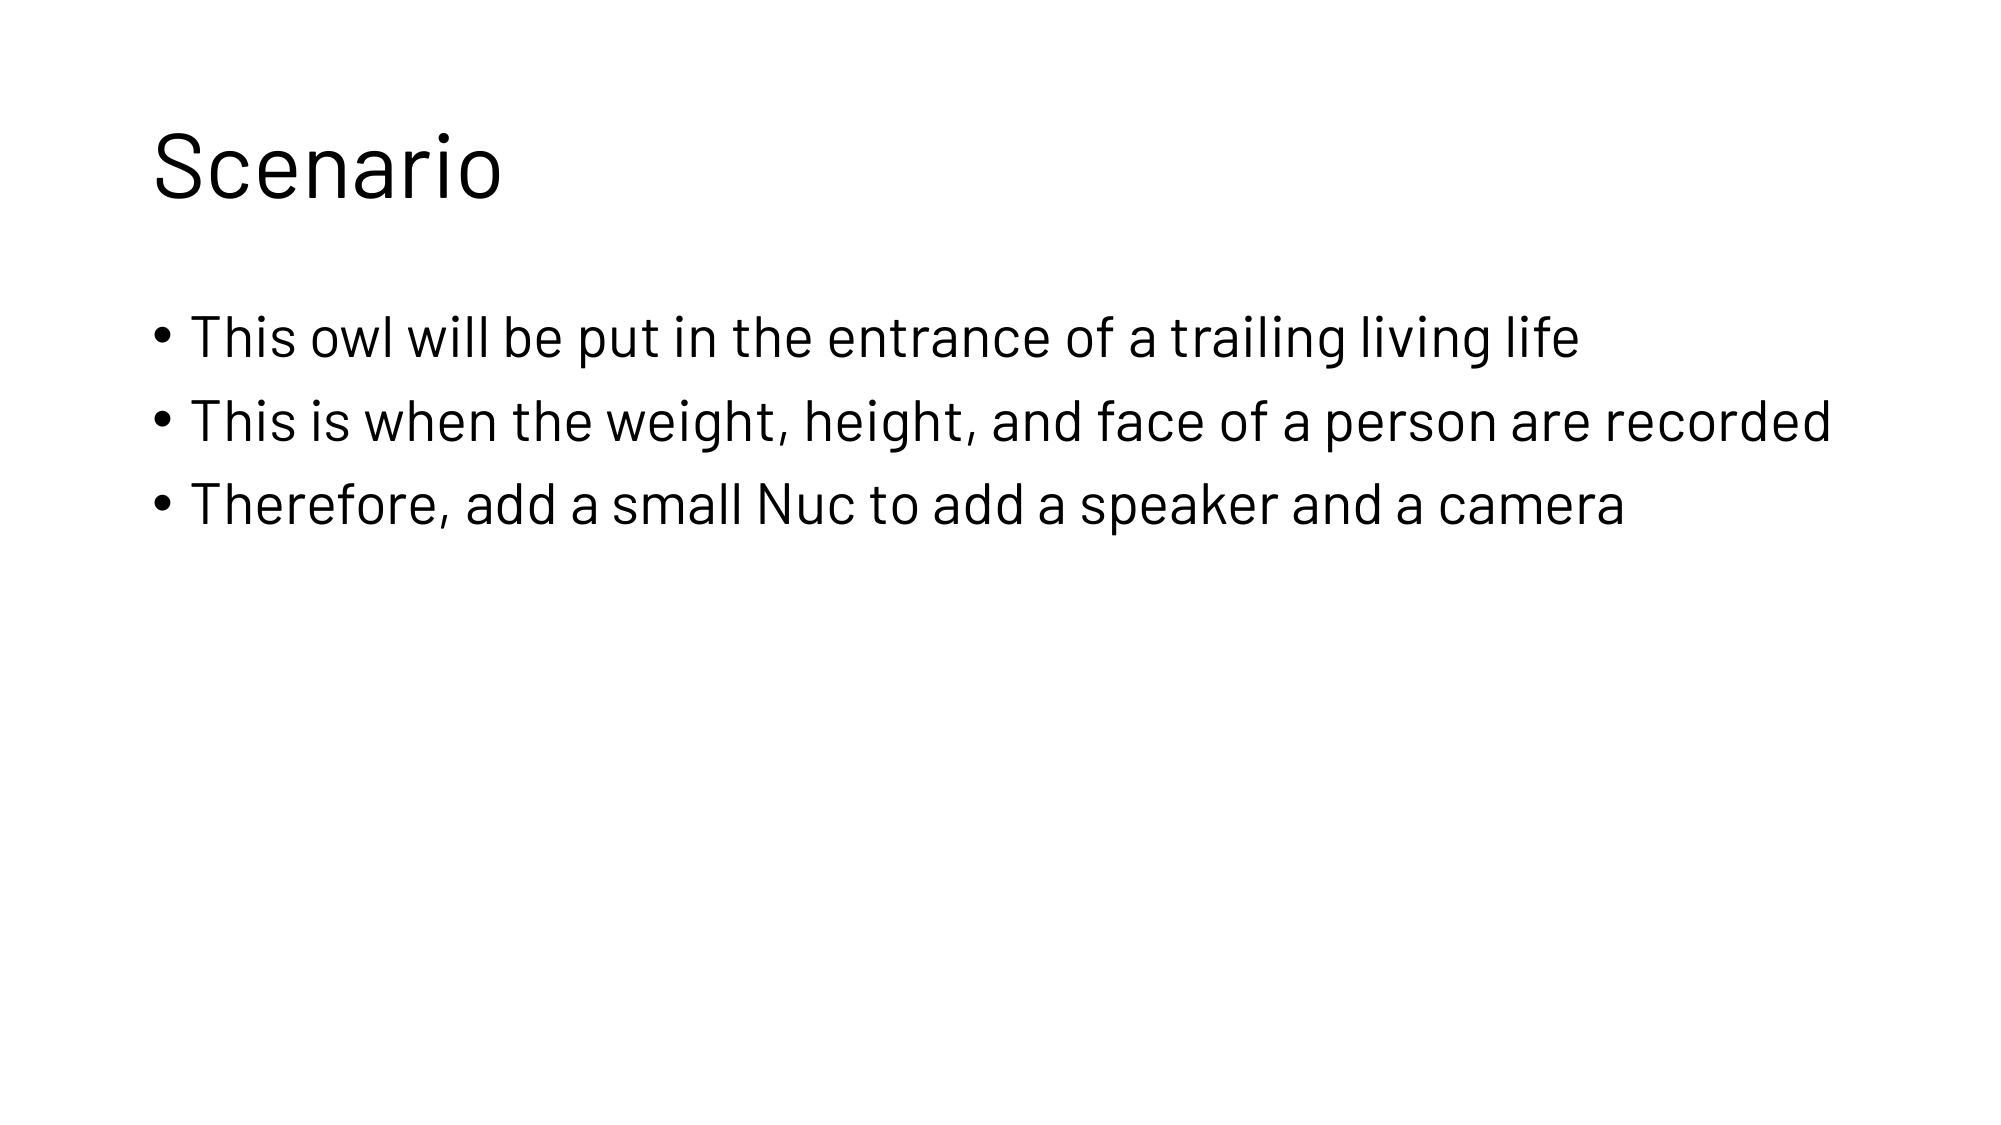

# Scenario
This owl will be put in the entrance of a trailing living life
This is when the weight, height, and face of a person are recorded
Therefore, add a small Nuc to add a speaker and a camera